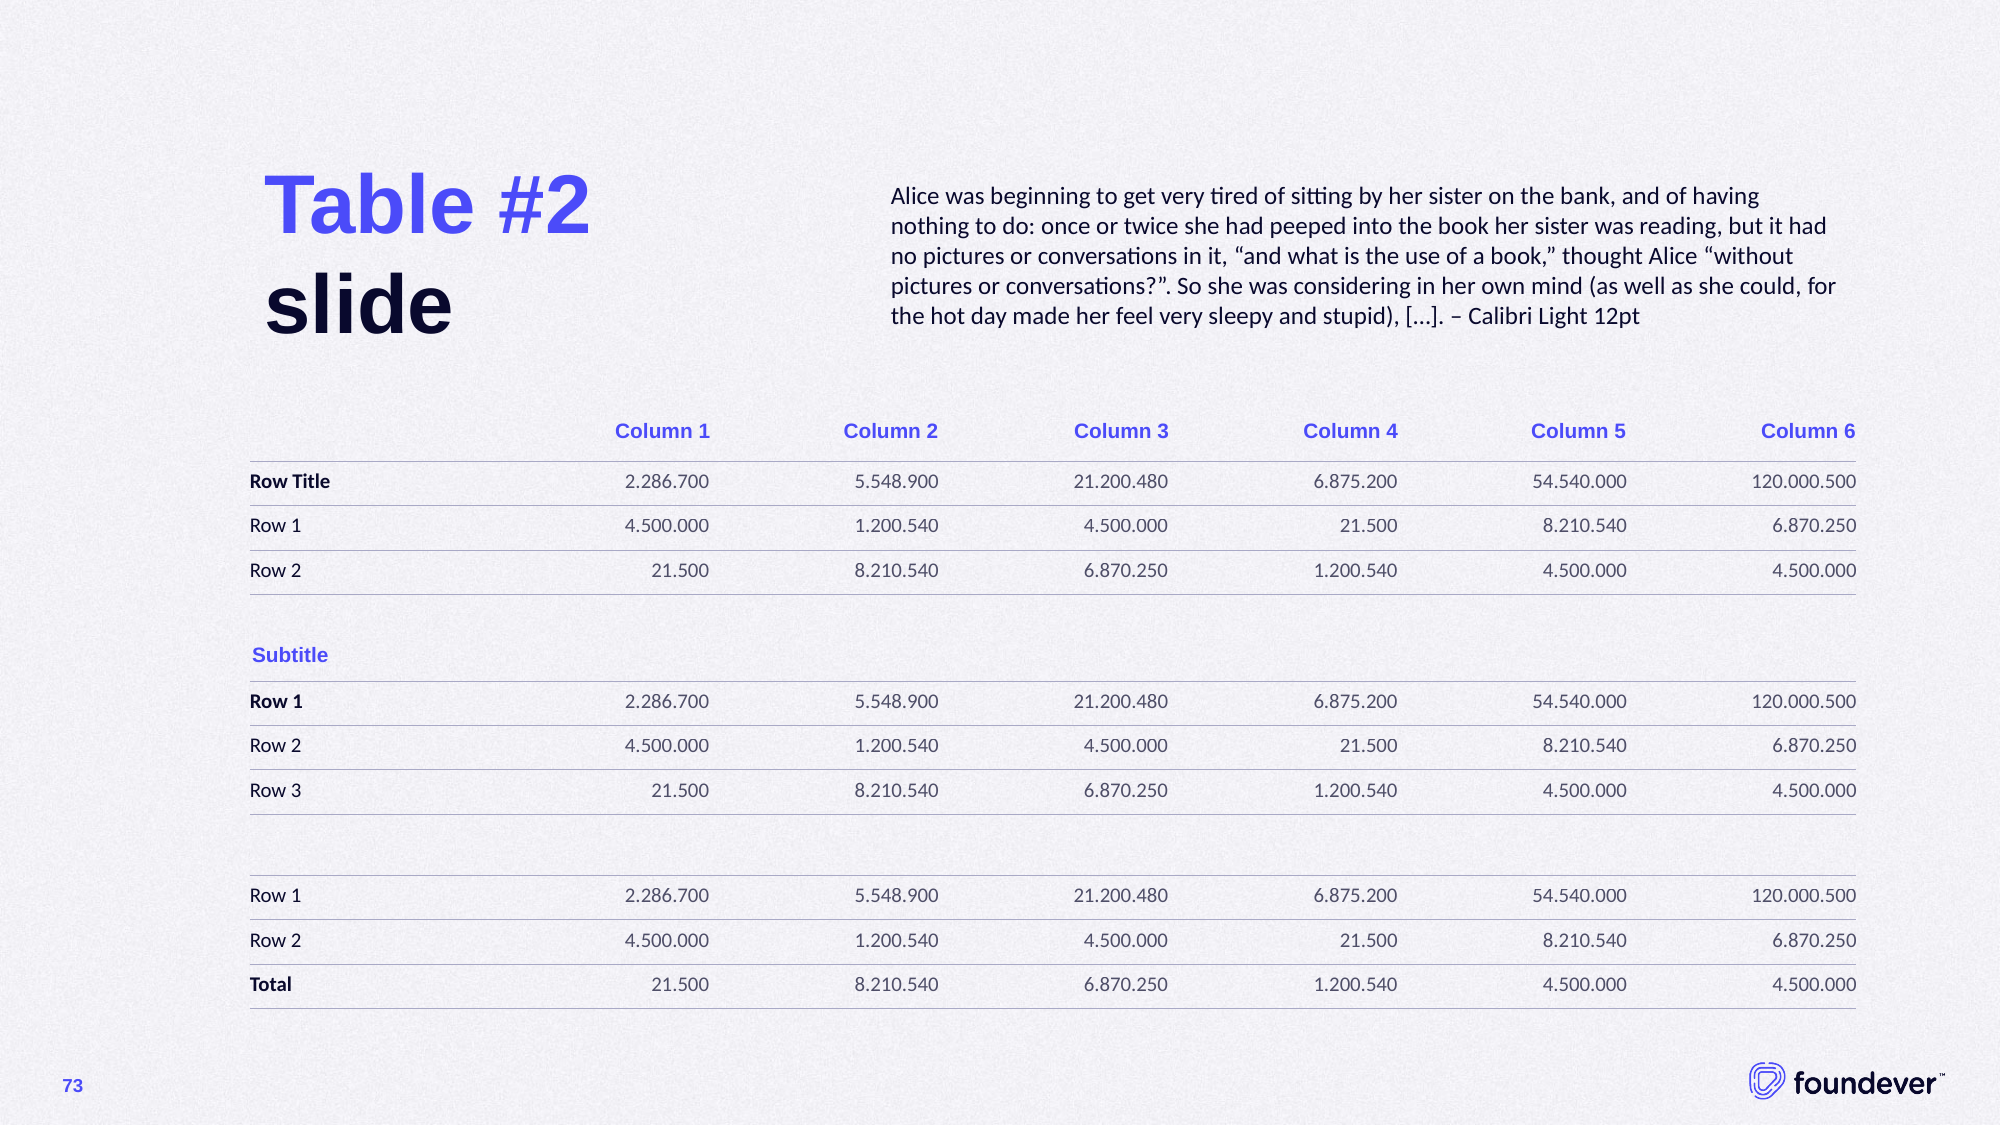

# Table #2 slide
Alice was beginning to get very tired of sitting by her sister on the bank, and of having nothing to do: once or twice she had peeped into the book her sister was reading, but it had no pictures or conversations in it, “and what is the use of a book,” thought Alice “without pictures or conversations?”. So she was considering in her own mind (as well as she could, for the hot day made her feel very sleepy and stupid), […]. – Calibri Light 12pt
Column 1
Column 2
Column 3
Column 4
Column 5
Column 6
| Row Title | 2.286.700 | 5.548.900 | 21.200.480 | 6.875.200 | 54.540.000 | 120.000.500 |
| --- | --- | --- | --- | --- | --- | --- |
| Row 1 | 4.500.000 | 1.200.540 | 4.500.000 | 21.500 | 8.210.540 | 6.870.250 |
| Row 2 | 21.500 | 8.210.540 | 6.870.250 | 1.200.540 | 4.500.000 | 4.500.000 |
Subtitle
| Row 1 | 2.286.700 | 5.548.900 | 21.200.480 | 6.875.200 | 54.540.000 | 120.000.500 |
| --- | --- | --- | --- | --- | --- | --- |
| Row 2 | 4.500.000 | 1.200.540 | 4.500.000 | 21.500 | 8.210.540 | 6.870.250 |
| Row 3 | 21.500 | 8.210.540 | 6.870.250 | 1.200.540 | 4.500.000 | 4.500.000 |
| Row 1 | 2.286.700 | 5.548.900 | 21.200.480 | 6.875.200 | 54.540.000 | 120.000.500 |
| --- | --- | --- | --- | --- | --- | --- |
| Row 2 | 4.500.000 | 1.200.540 | 4.500.000 | 21.500 | 8.210.540 | 6.870.250 |
| Total | 21.500 | 8.210.540 | 6.870.250 | 1.200.540 | 4.500.000 | 4.500.000 |